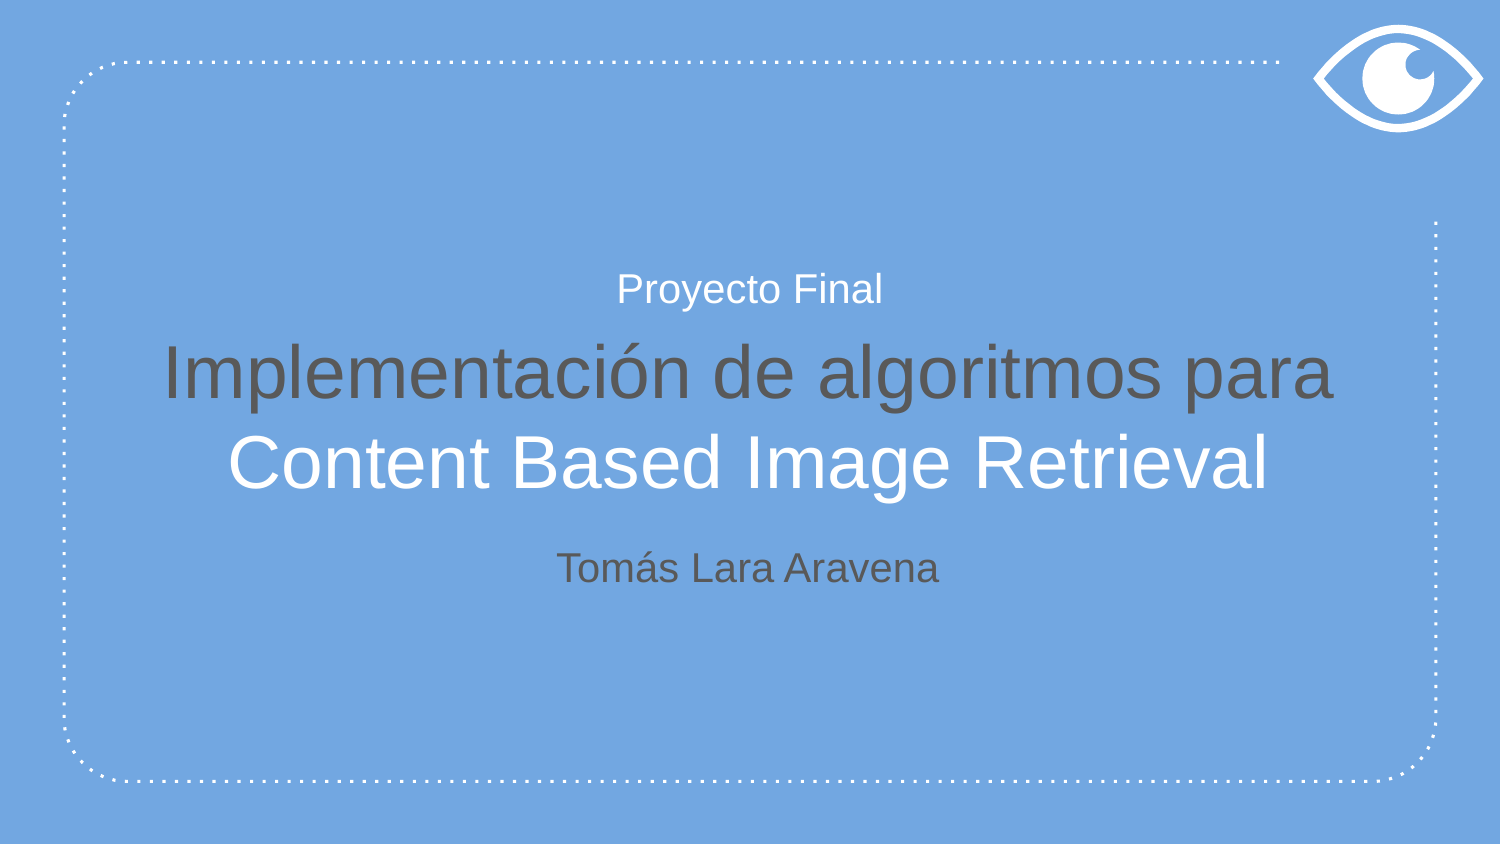

# Implementación de algoritmos para Content Based Image Retrieval
Proyecto Final
Tomás Lara Aravena